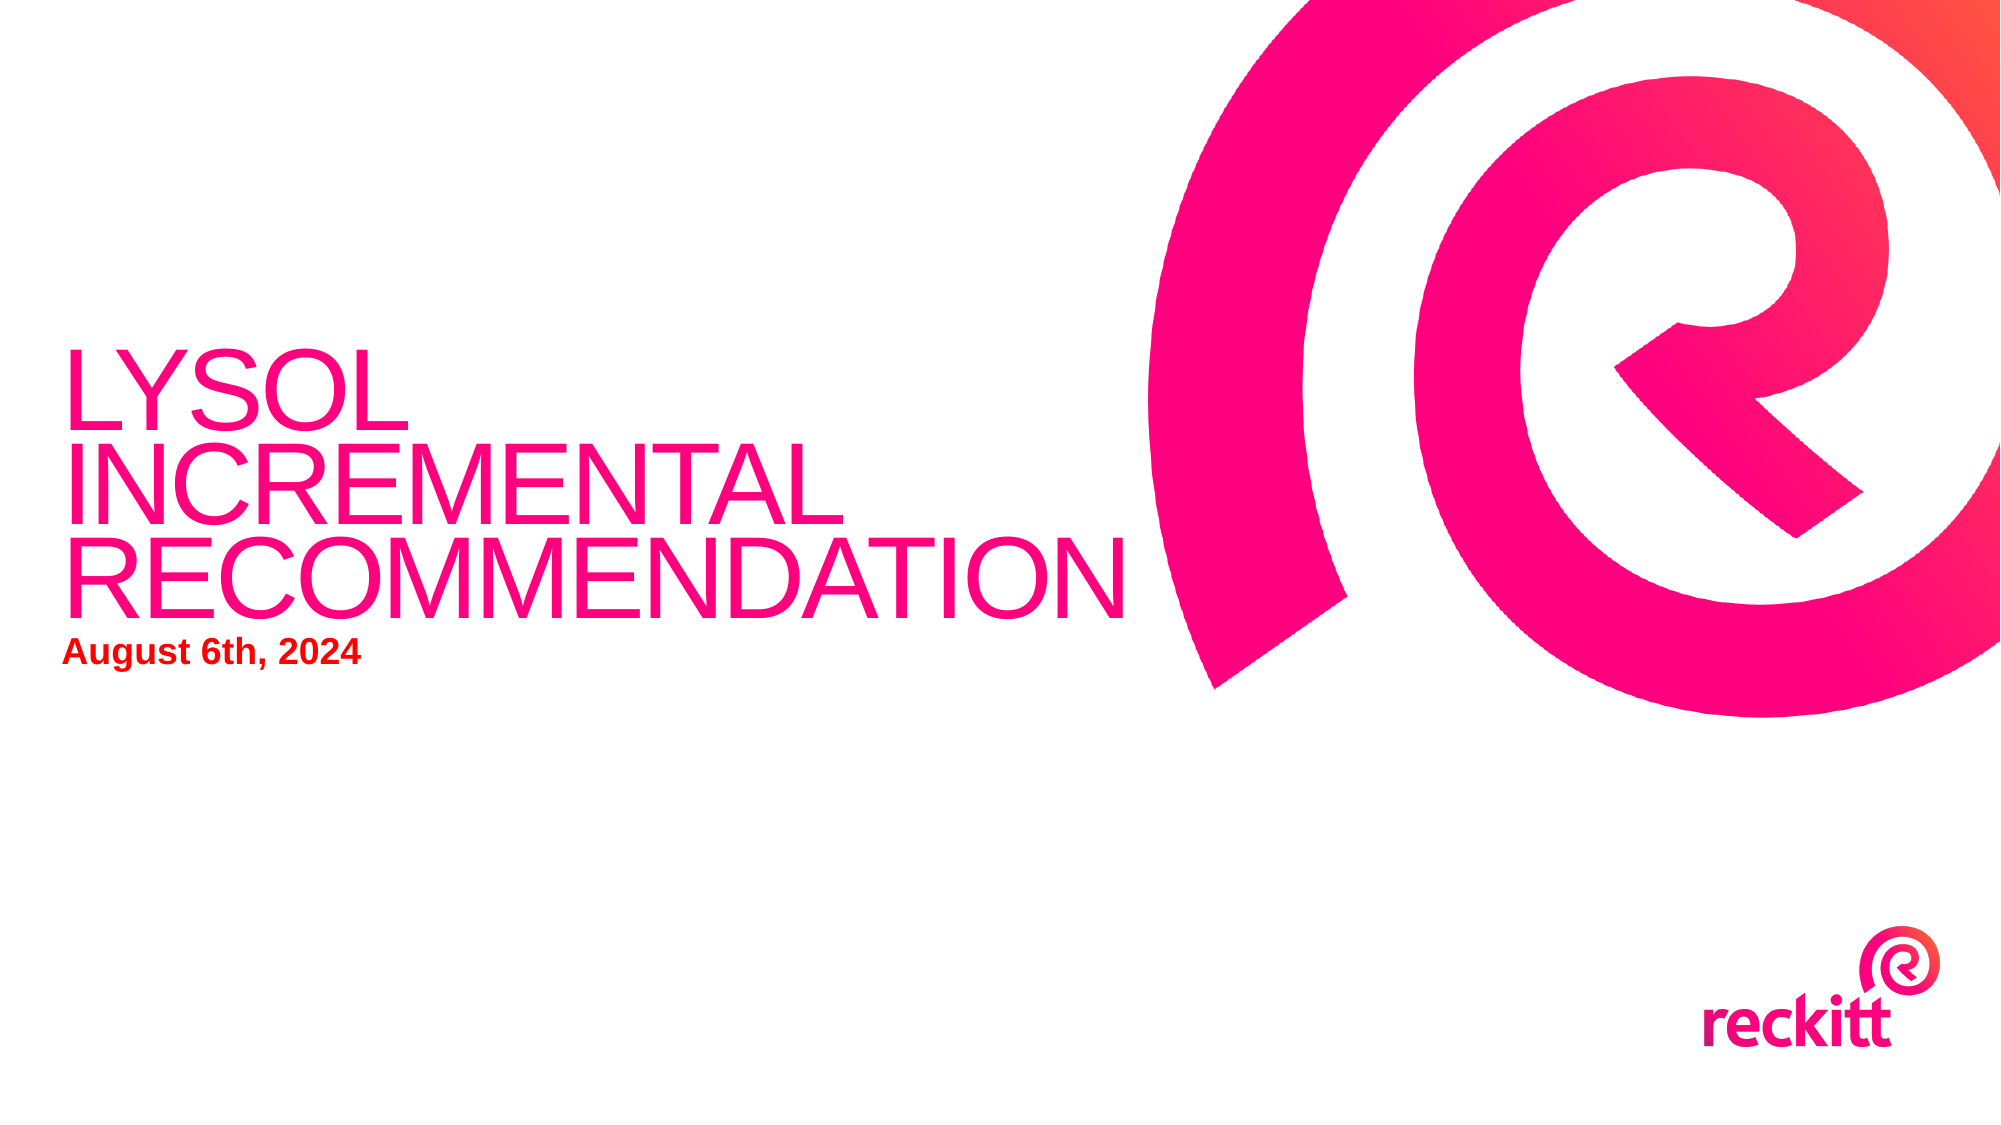

# Lysol INCREMENTAL RECOMMENDATION
August 6th, 2024